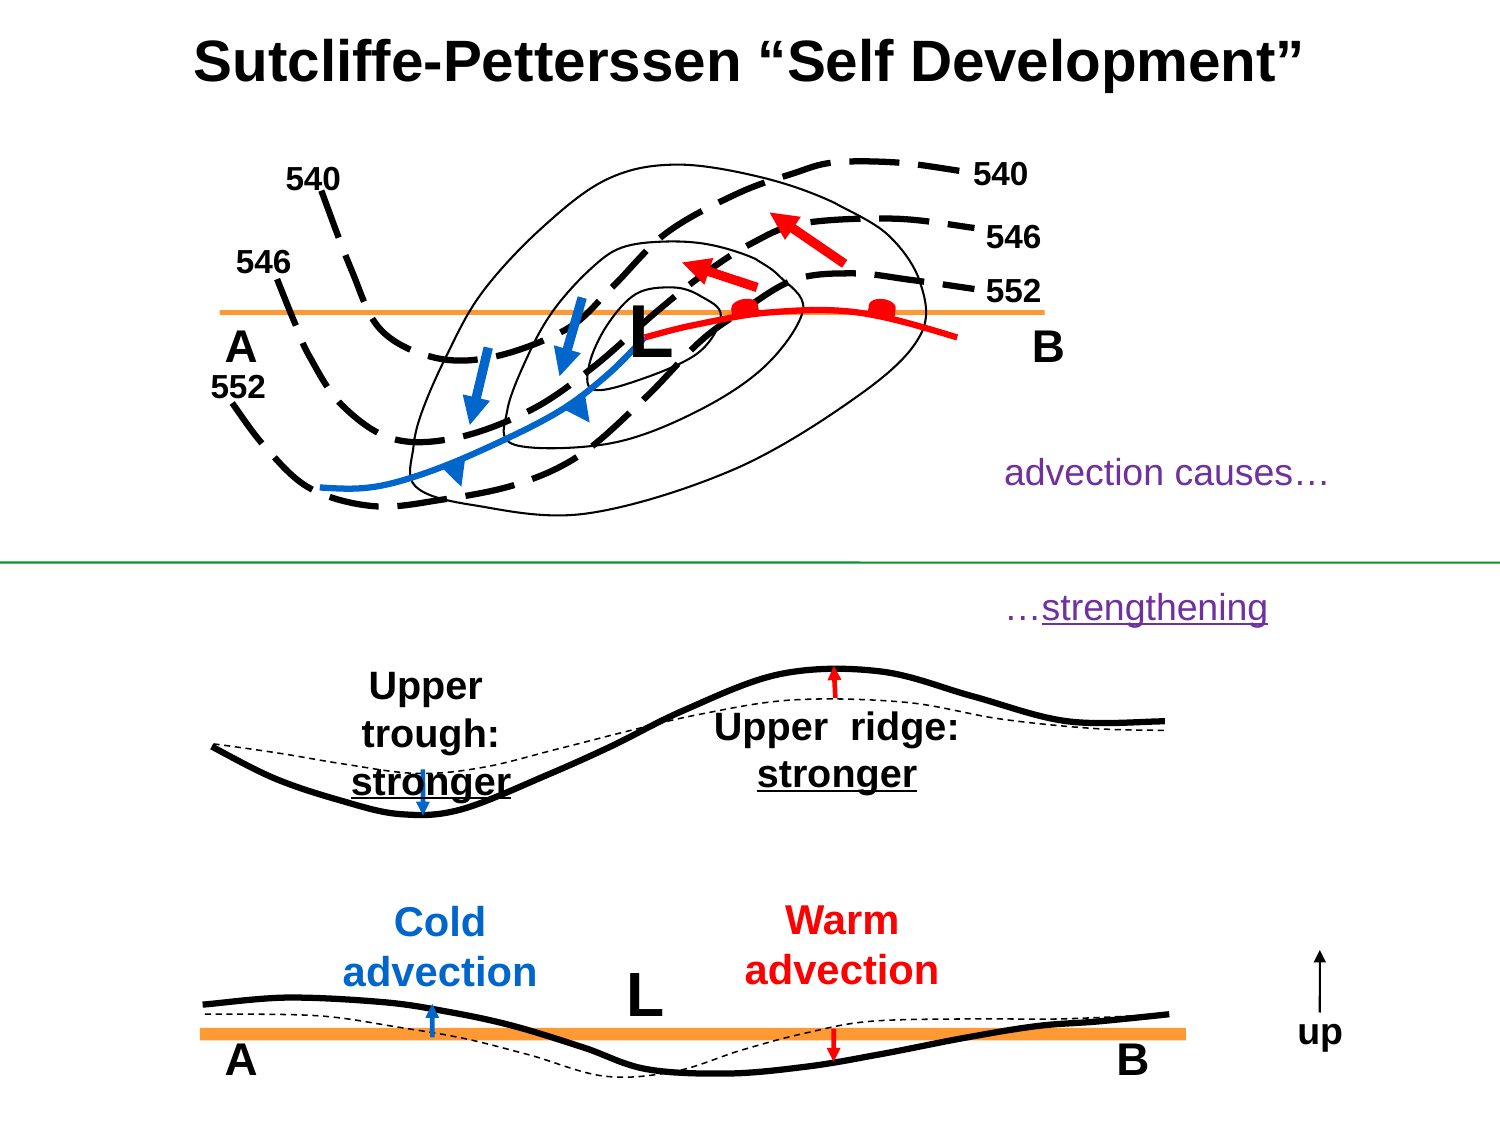

Sutcliffe-Petterssen “Self Development”
540
540

546

546

552

L

A
B

552

advection causes…

…strengthening

Upper  trough: stronger

Upper  ridge: stronger

Warm advection
Cold advection

L

up

A
B